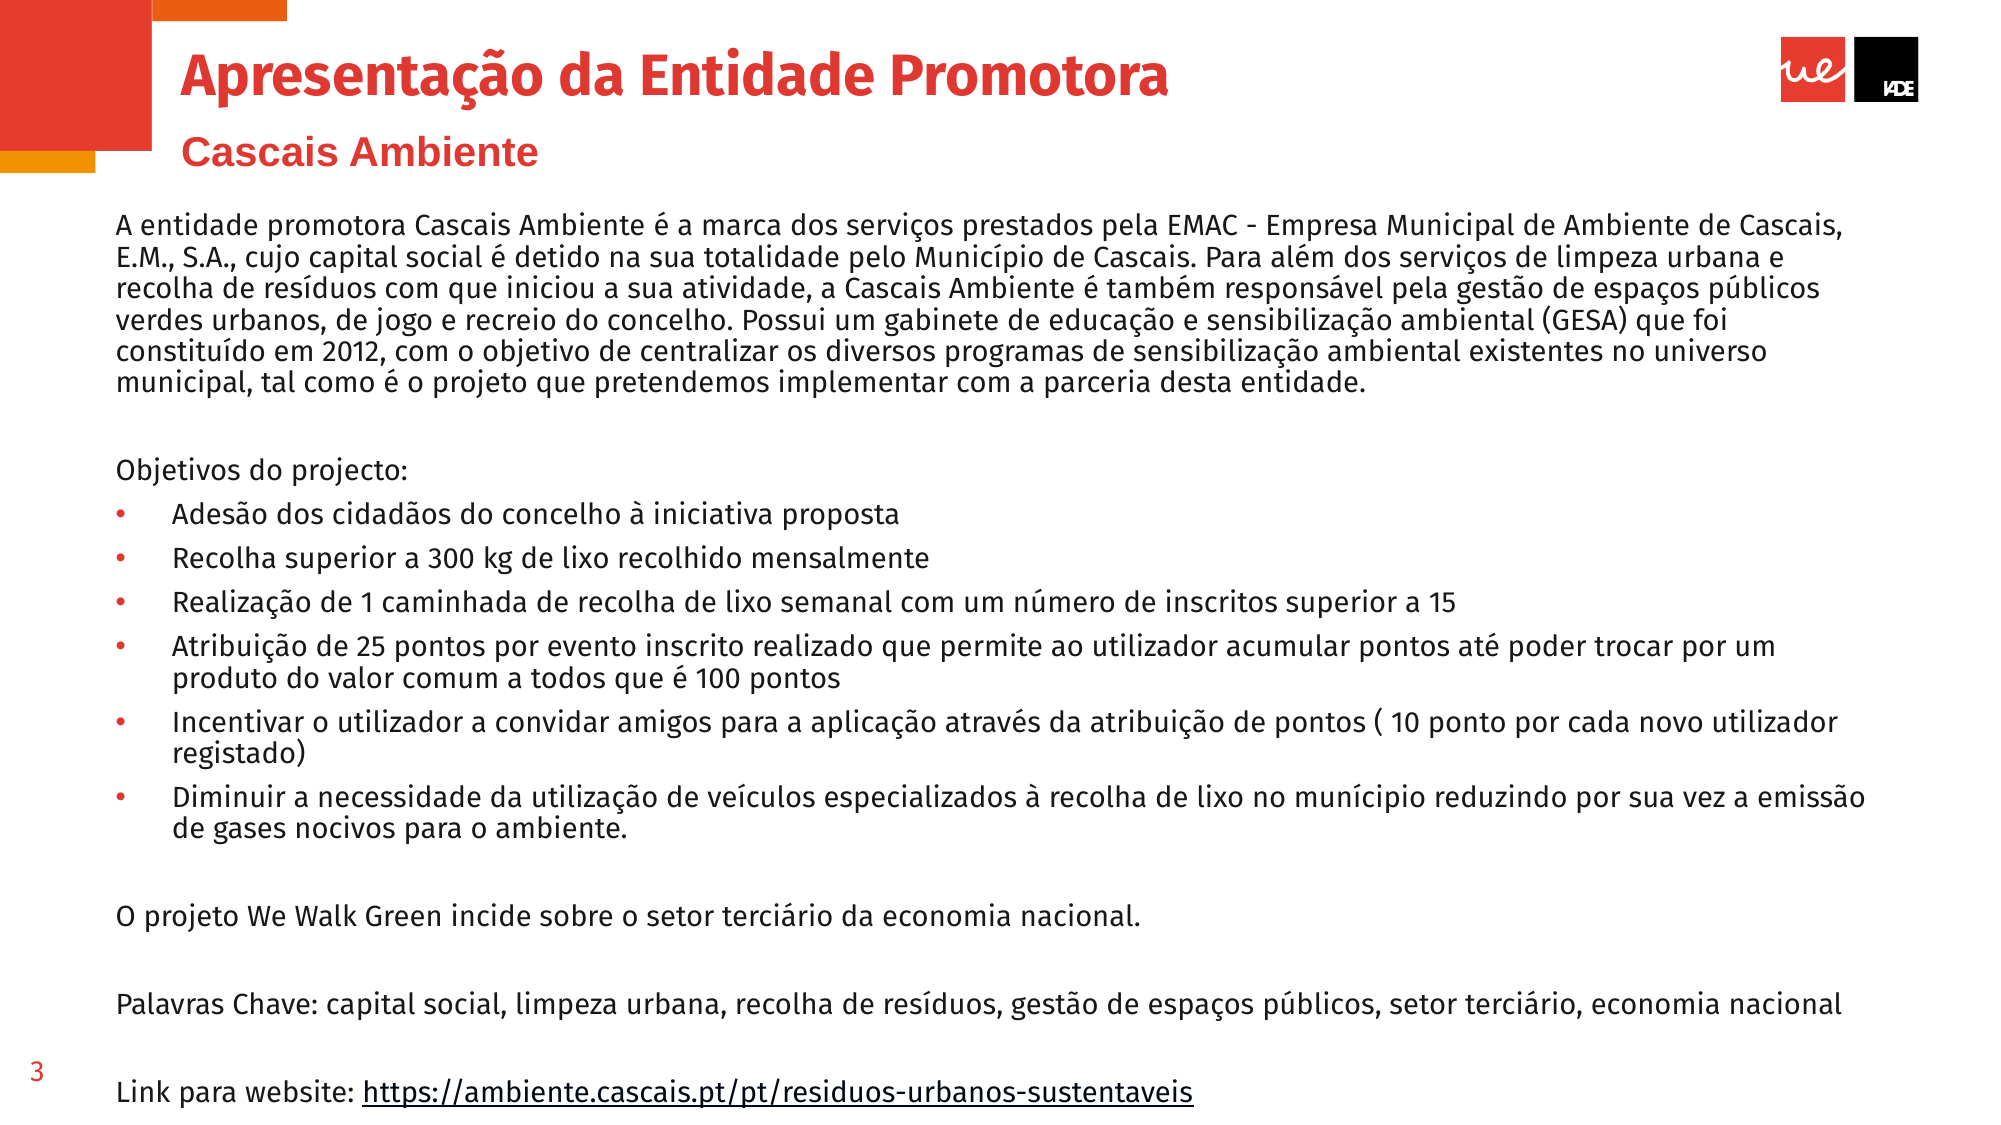

# Apresentação da Entidade Promotora
Cascais Ambiente
A entidade promotora Cascais Ambiente é a marca dos serviços prestados pela EMAC - Empresa Municipal de Ambiente de Cascais, E.M., S.A., cujo capital social é detido na sua totalidade pelo Município de Cascais. Para além dos serviços de limpeza urbana e recolha de resíduos com que iniciou a sua atividade, a Cascais Ambiente é também responsável pela gestão de espaços públicos verdes urbanos, de jogo e recreio do concelho. Possui um gabinete de educação e sensibilização ambiental (GESA) que foi constituído em 2012, com o objetivo de centralizar os diversos programas de sensibilização ambiental existentes no universo municipal, tal como é o projeto que pretendemos implementar com a parceria desta entidade.

Objetivos do projecto:
Adesão dos cidadãos do concelho à iniciativa proposta
Recolha superior a 300 kg de lixo recolhido mensalmente
Realização de 1 caminhada de recolha de lixo semanal com um número de inscritos superior a 15
Atribuição de 25 pontos por evento inscrito realizado que permite ao utilizador acumular pontos até poder trocar por um produto do valor comum a todos que é 100 pontos
Incentivar o utilizador a convidar amigos para a aplicação através da atribuição de pontos ( 10 ponto por cada novo utilizador registado)
Diminuir a necessidade da utilização de veículos especializados à recolha de lixo no munícipio reduzindo por sua vez a emissão de gases nocivos para o ambiente.

O projeto We Walk Green incide sobre o setor terciário da economia nacional.

Palavras Chave: capital social, limpeza urbana, recolha de resíduos, gestão de espaços públicos, setor terciário, economia nacional

Link para website: https://ambiente.cascais.pt/pt/residuos-urbanos-sustentaveis

3